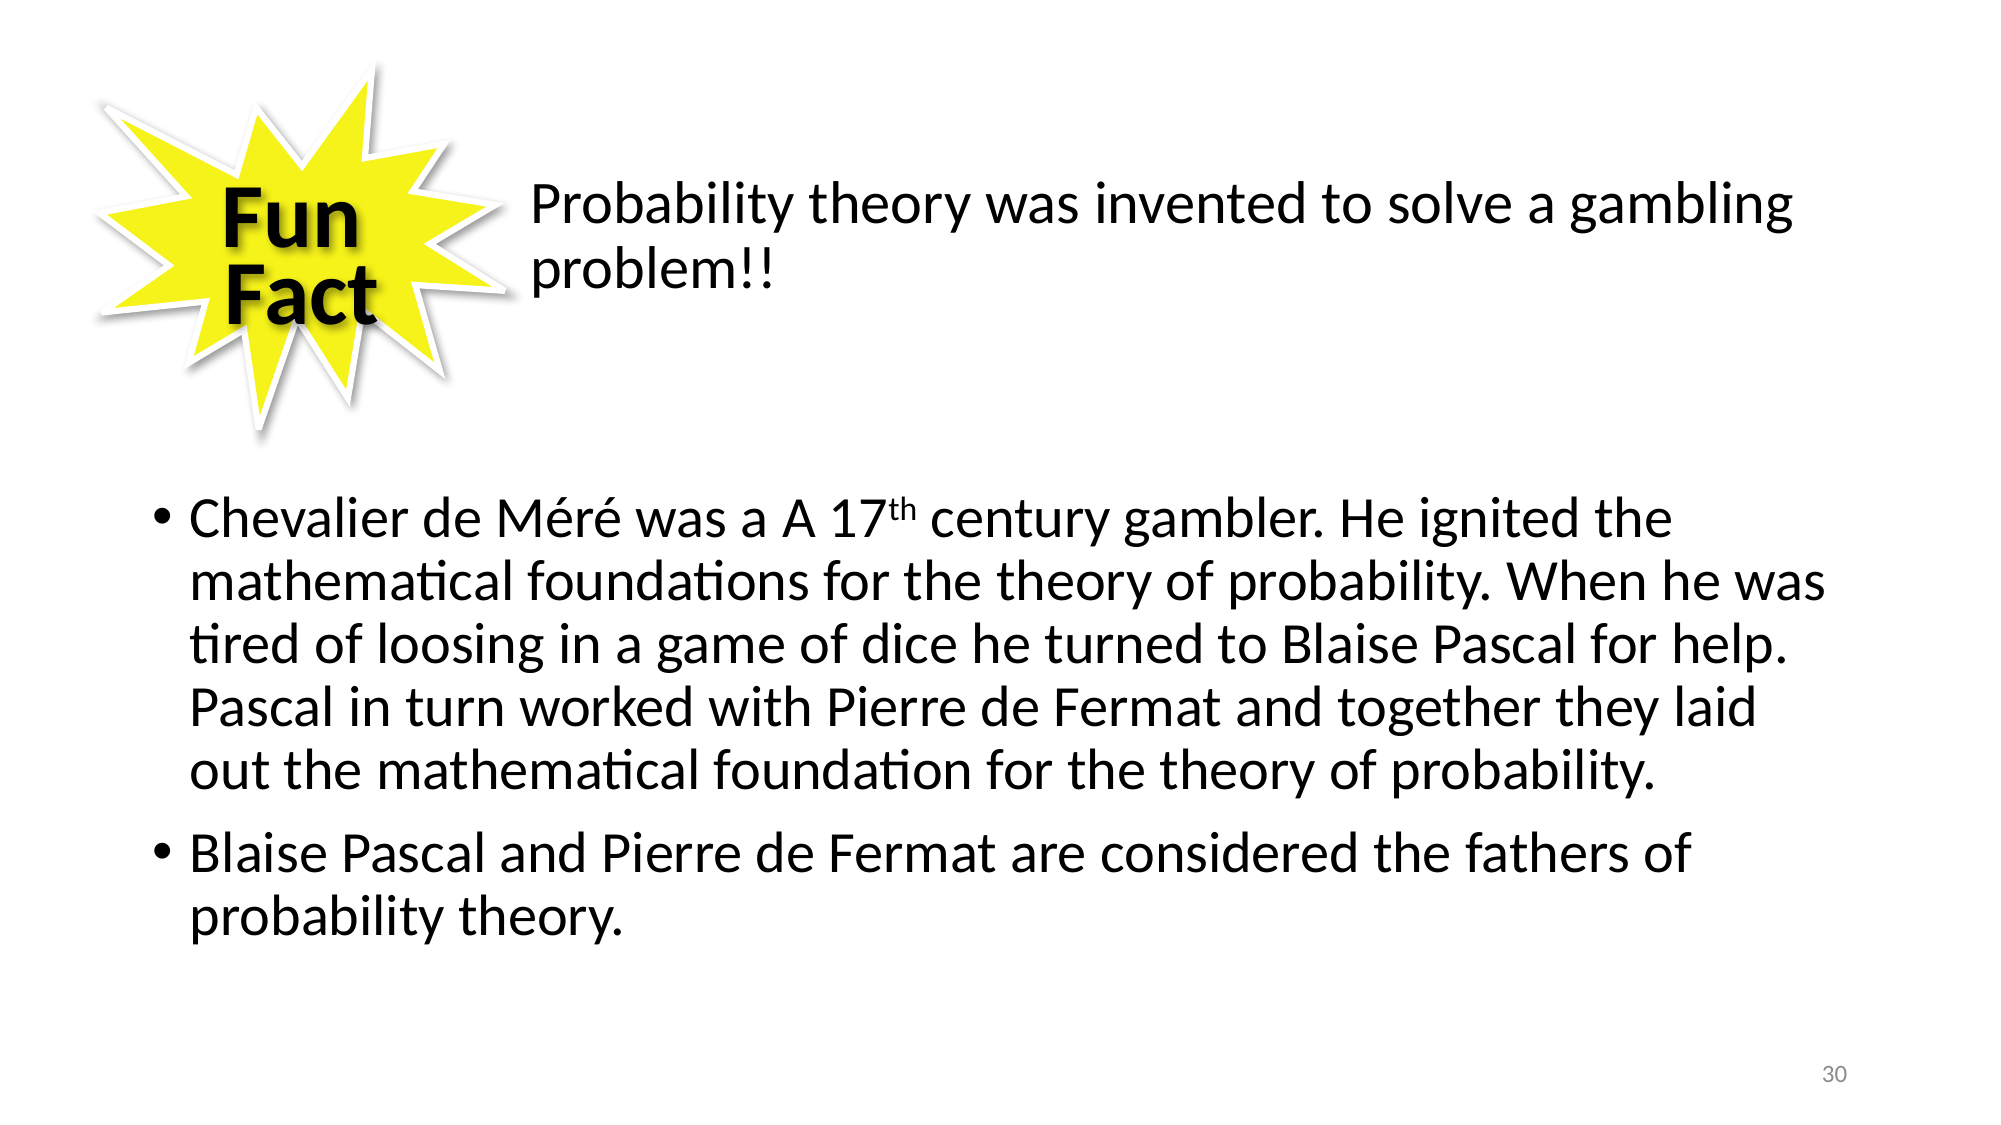

Fun
# Probability theory was invented to solve a gambling problem!!
Fact
Chevalier de Méré was a A 17th century gambler. He ignited the mathematical foundations for the theory of probability. When he was tired of loosing in a game of dice he turned to Blaise Pascal for help. Pascal in turn worked with Pierre de Fermat and together they laid out the mathematical foundation for the theory of probability.
Blaise Pascal and Pierre de Fermat are considered the fathers of probability theory.
30